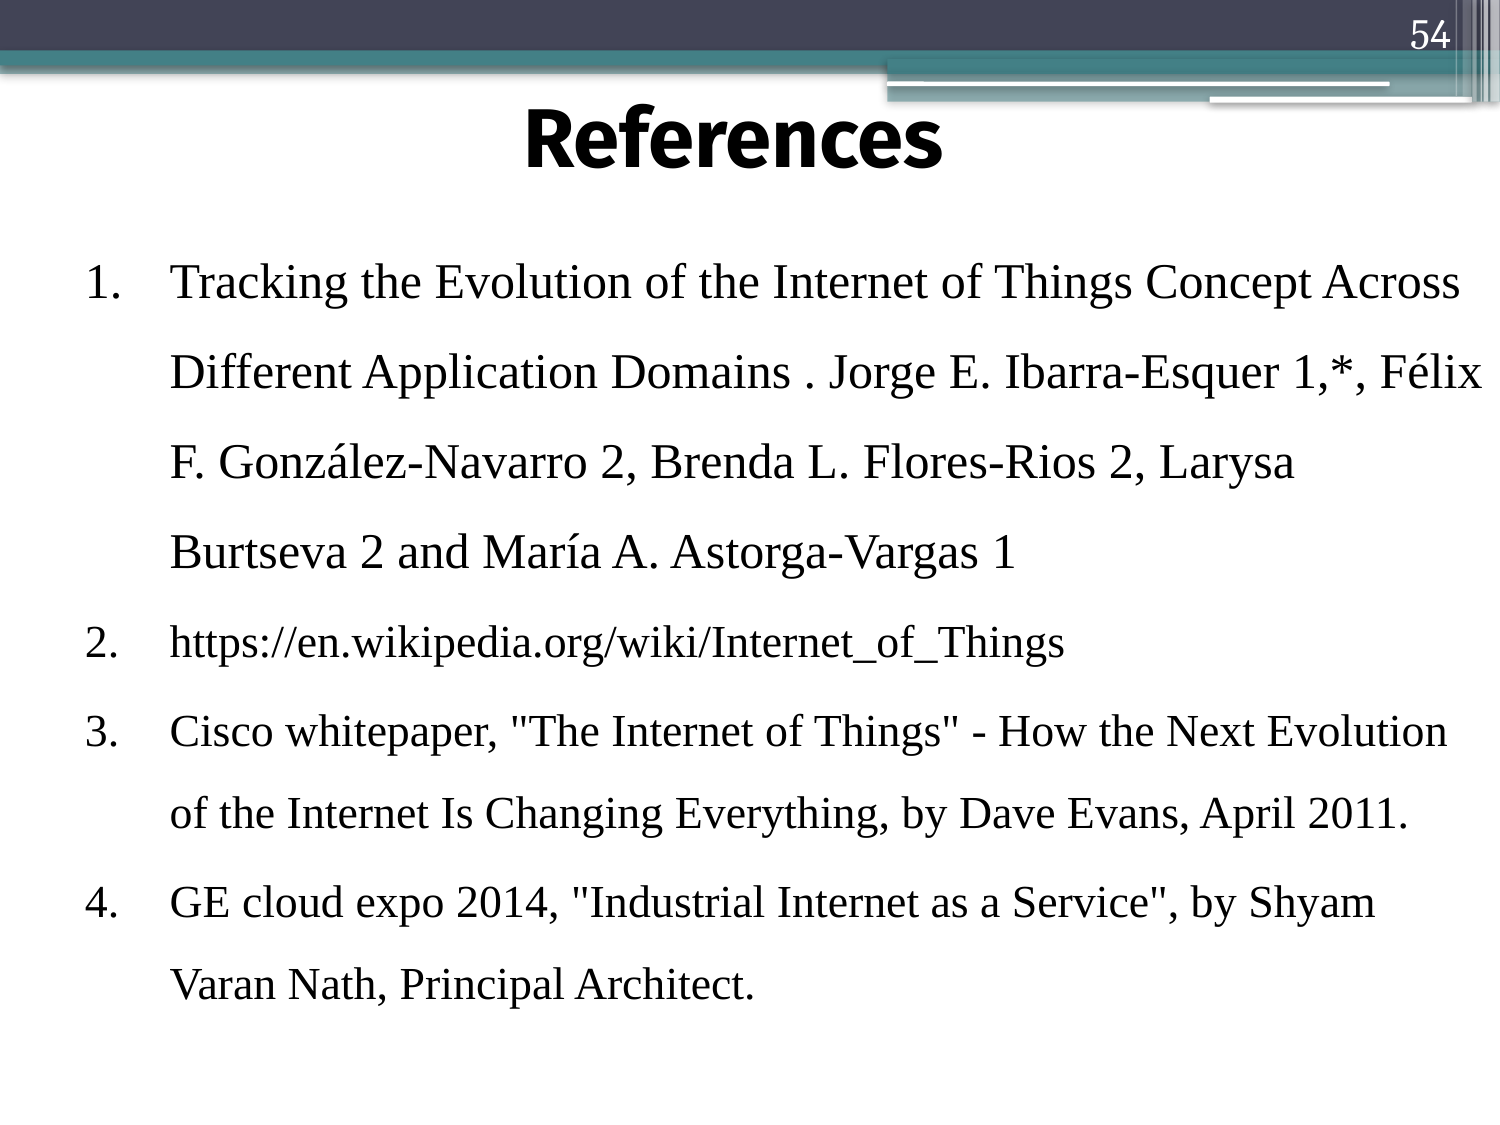

54
# References
Tracking the Evolution of the Internet of Things Concept Across Different Application Domains . Jorge E. Ibarra-Esquer 1,*, Félix F. González-Navarro 2, Brenda L. Flores-Rios 2, Larysa Burtseva 2 and María A. Astorga-Vargas 1
https://en.wikipedia.org/wiki/Internet_of_Things
Cisco whitepaper, "The Internet of Things" - How the Next Evolution of the Internet Is Changing Everything, by Dave Evans, April 2011.
GE cloud expo 2014, "Industrial Internet as a Service", by Shyam Varan Nath, Principal Architect.